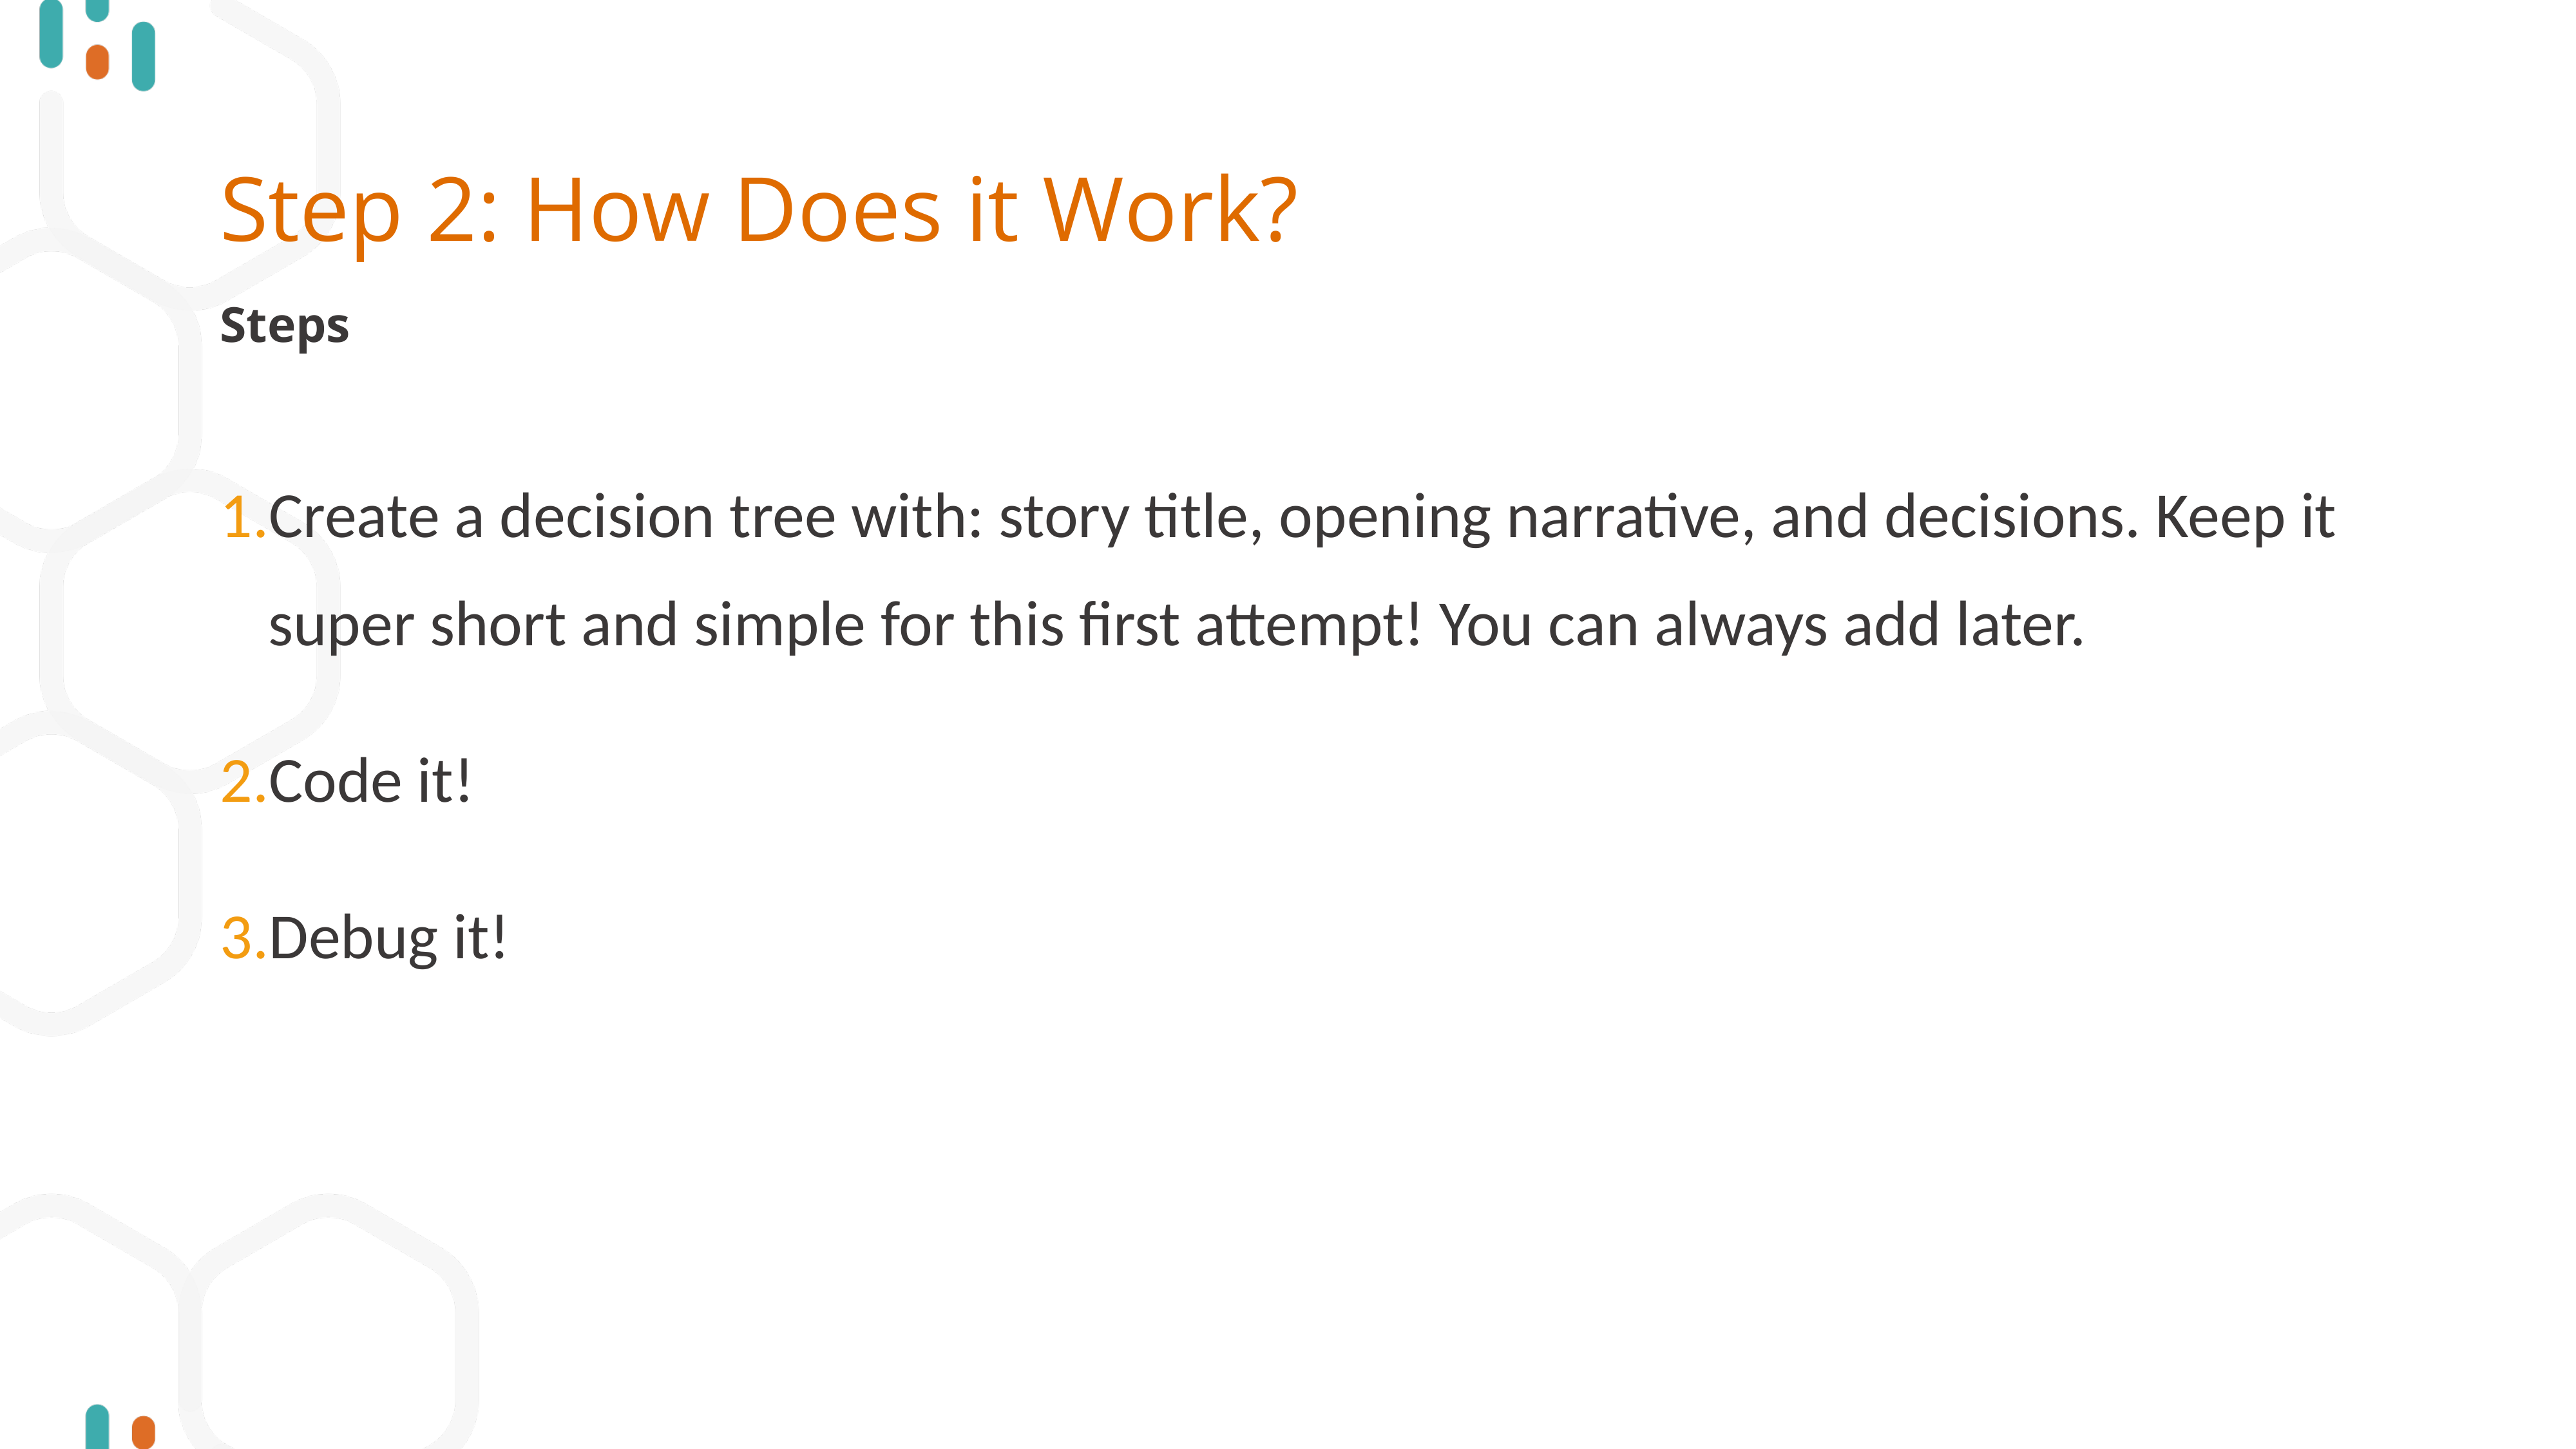

# Step 2: How Does it Work?
Steps
Create a decision tree with: story title, opening narrative, and decisions. Keep it super short and simple for this first attempt! You can always add later.
Code it!
Debug it!